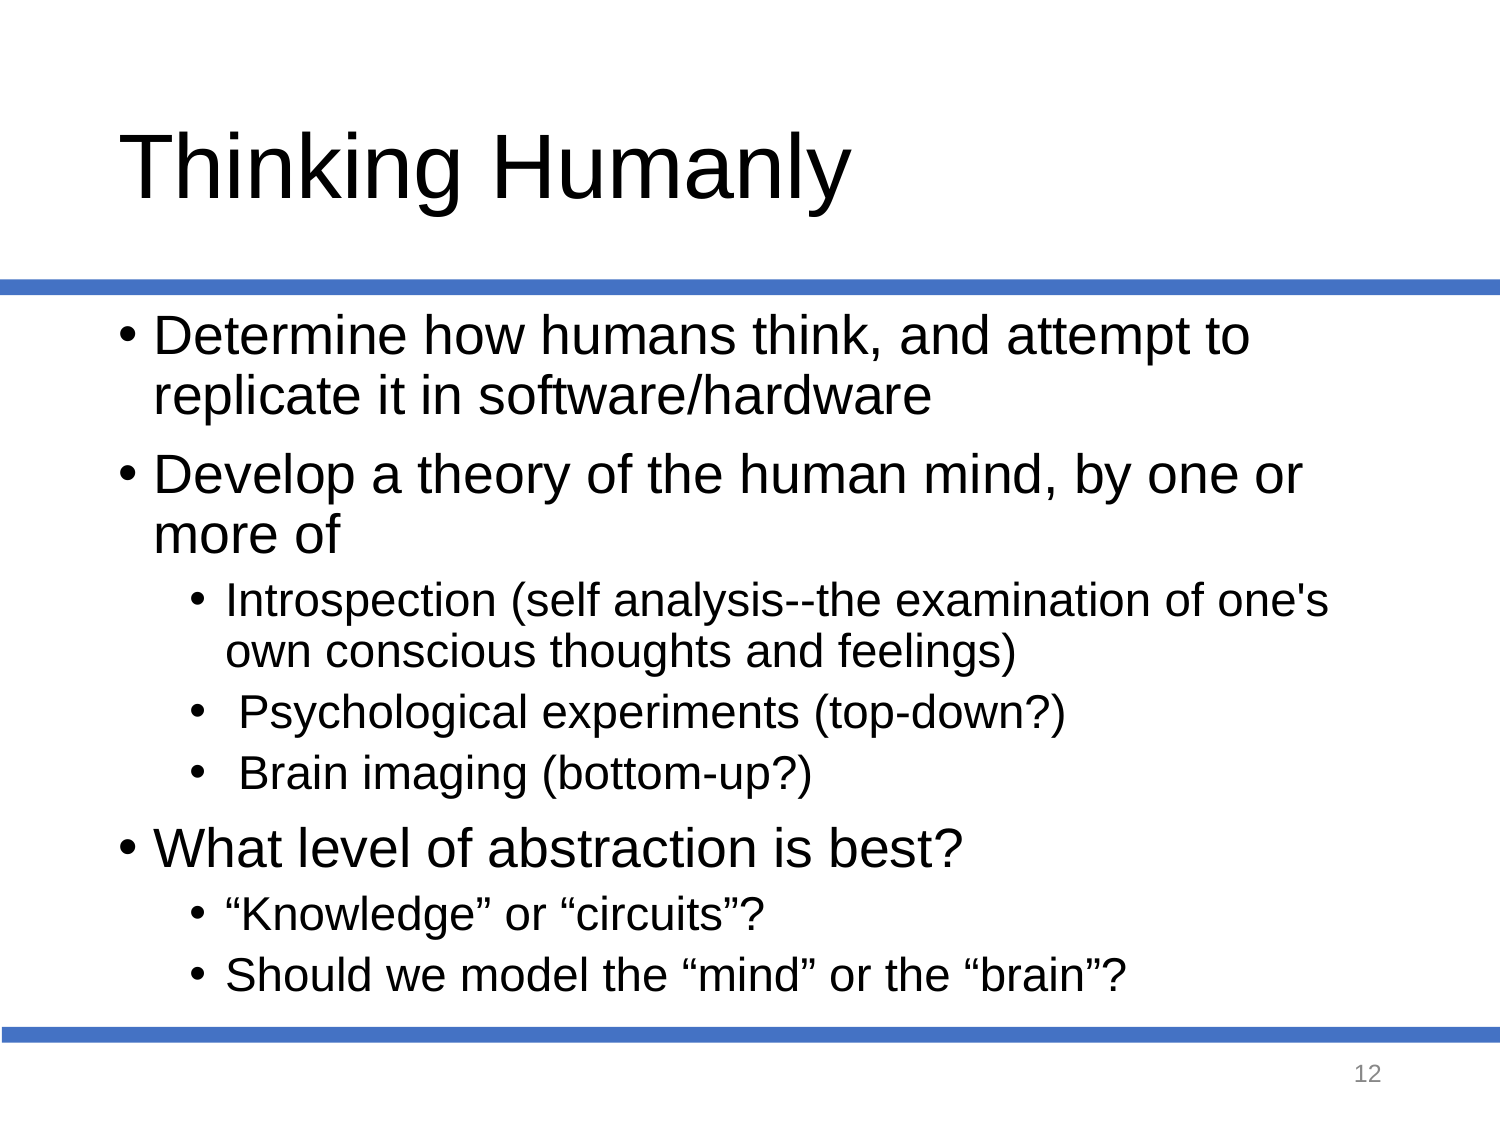

# Thinking Humanly
Determine how humans think, and attempt to replicate it in software/hardware
Develop a theory of the human mind, by one or more of
Introspection (self analysis--the examination of one's own conscious thoughts and feelings)
 Psychological experiments (top-down?)
 Brain imaging (bottom-up?)
What level of abstraction is best?
“Knowledge” or “circuits”?
Should we model the “mind” or the “brain”?
12